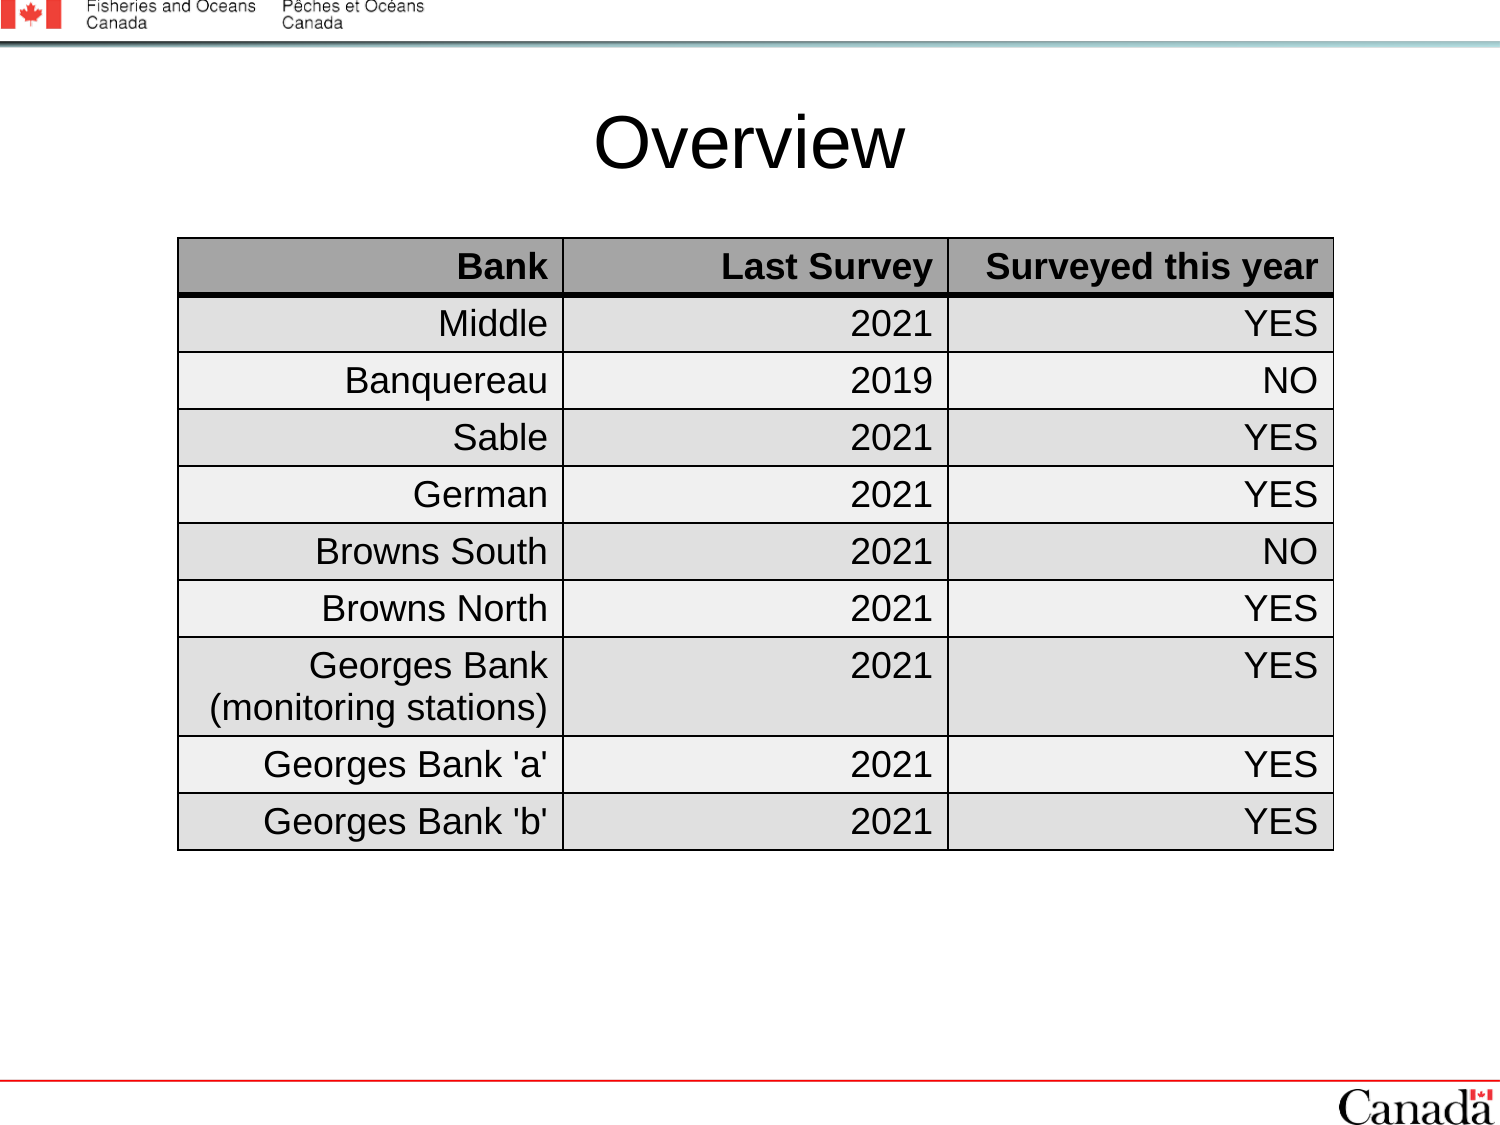

# Overview
| Bank | Last Survey | Surveyed this year |
| --- | --- | --- |
| Middle | 2021 | YES |
| Banquereau | 2019 | NO |
| Sable | 2021 | YES |
| German | 2021 | YES |
| Browns South | 2021 | NO |
| Browns North | 2021 | YES |
| Georges Bank (monitoring stations) | 2021 | YES |
| Georges Bank 'a' | 2021 | YES |
| Georges Bank 'b' | 2021 | YES |